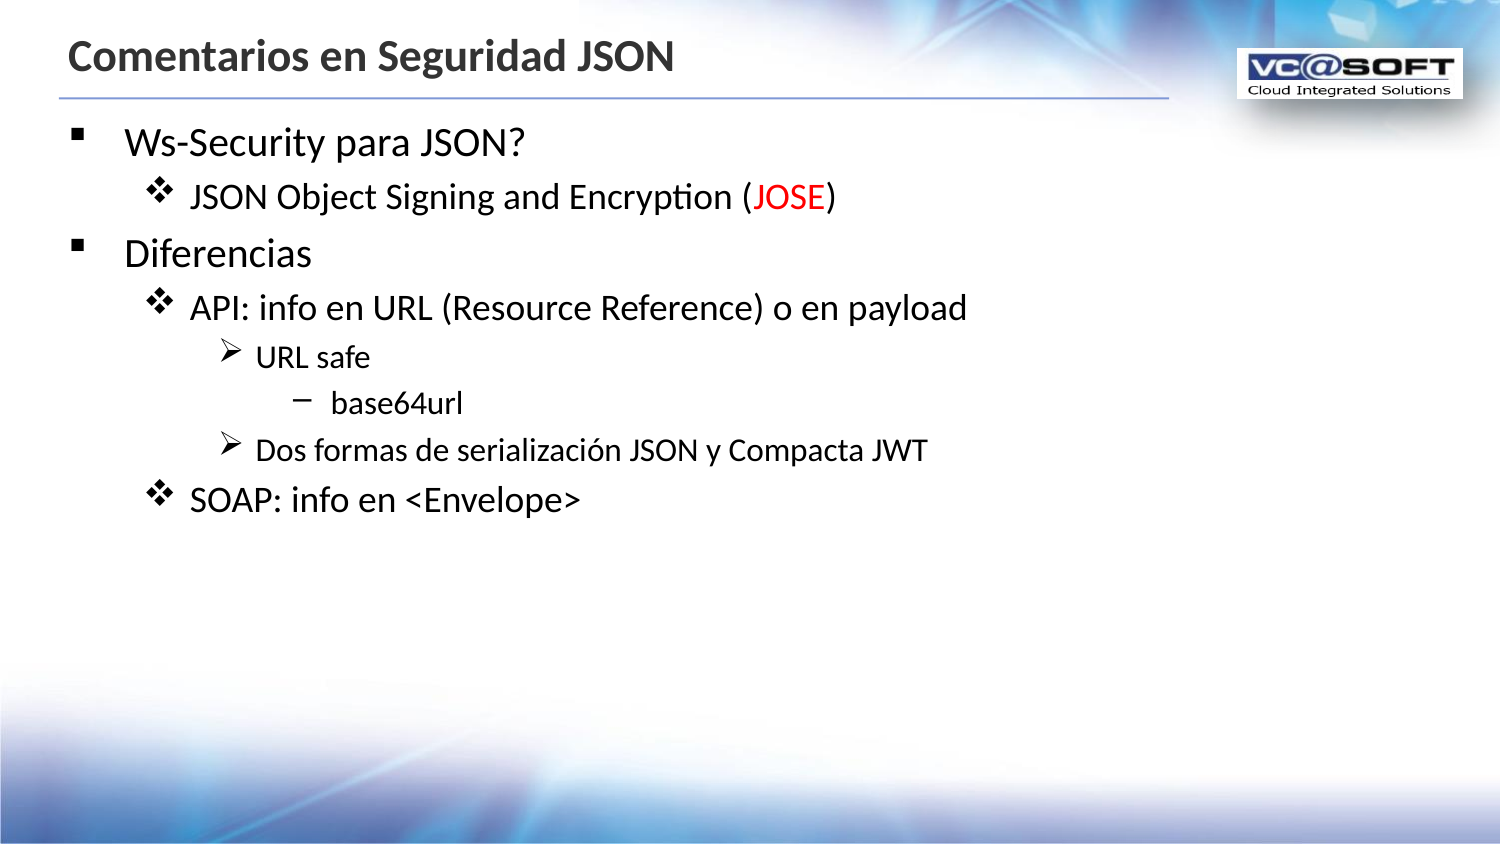

# Comentarios en Seguridad JSON
Ws-Security para JSON?
JSON Object Signing and Encryption (JOSE)
Diferencias
API: info en URL (Resource Reference) o en payload
URL safe
base64url
Dos formas de serialización JSON y Compacta JWT
SOAP: info en <Envelope>